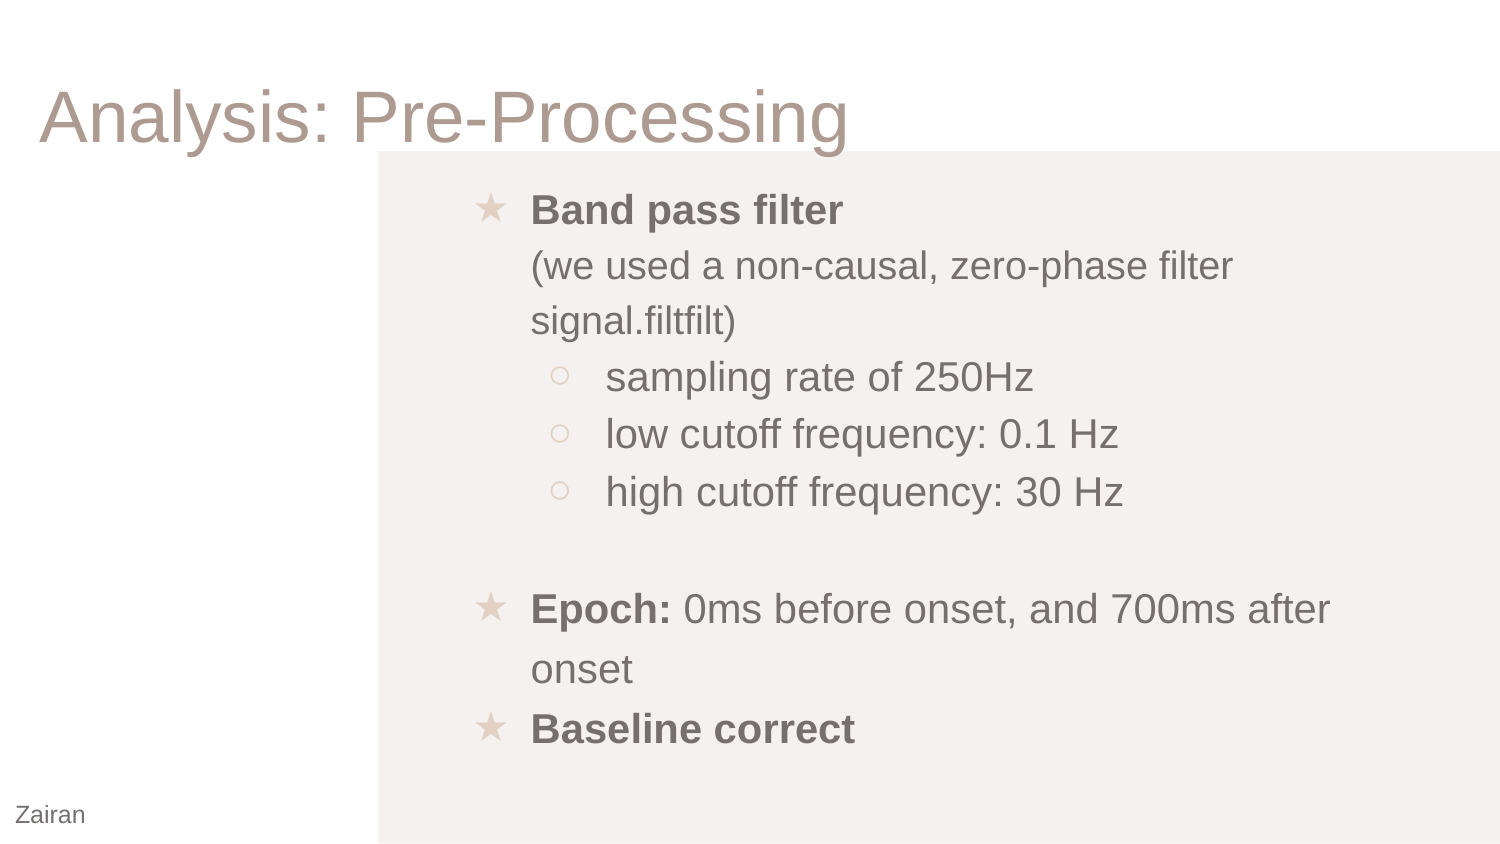

# Analysis: Pre-Processing

Band pass filter
(we used a non-causal, zero-phase filter signal.filtfilt)
sampling rate of 250Hz
low cutoff frequency: 0.1 Hz
high cutoff frequency: 30 Hz

Epoch: 0ms before onset, and 700ms after onset
Baseline correct

Zairan